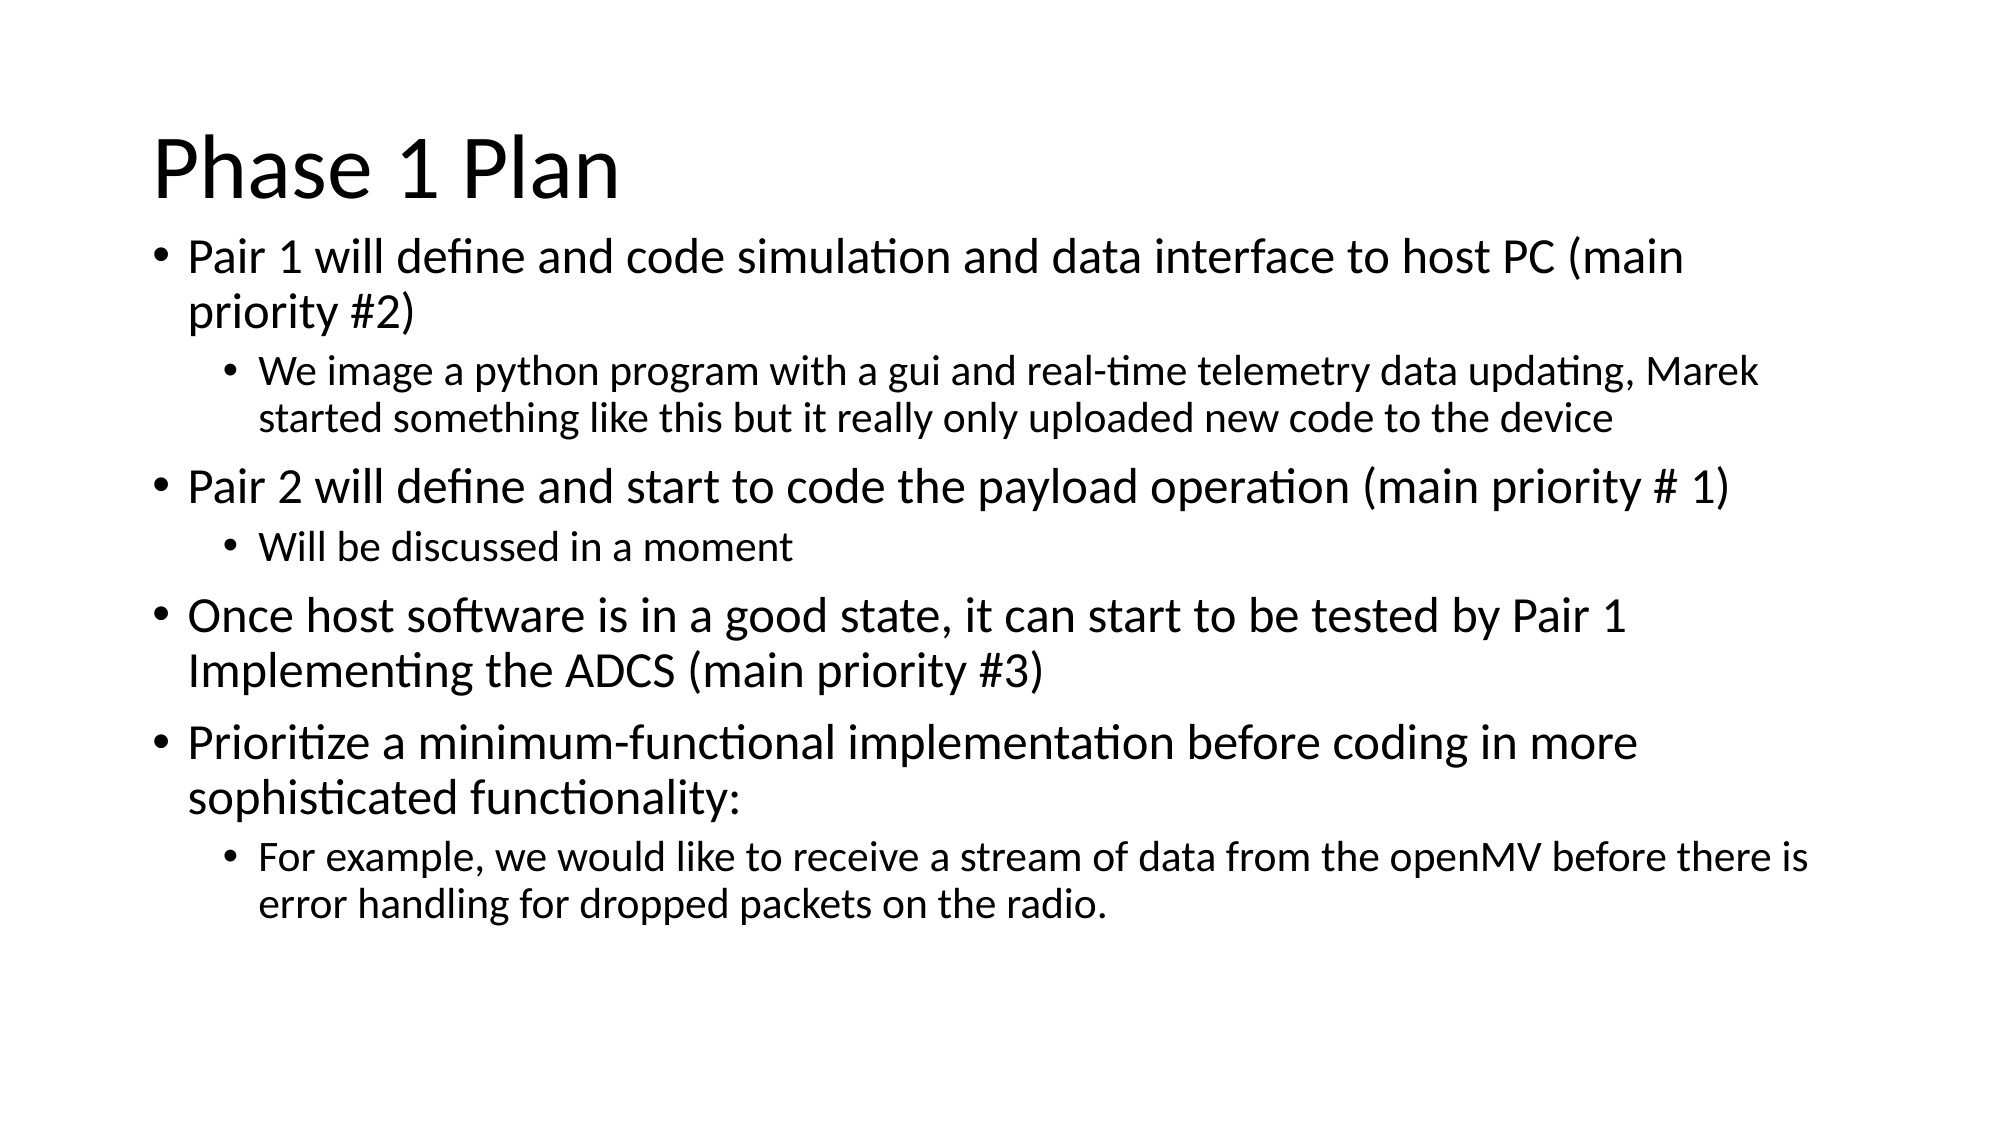

# Phase 1 Plan
Pair 1 will define and code simulation and data interface to host PC (main priority #2)
We image a python program with a gui and real-time telemetry data updating, Marek started something like this but it really only uploaded new code to the device
Pair 2 will define and start to code the payload operation (main priority # 1)
Will be discussed in a moment
Once host software is in a good state, it can start to be tested by Pair 1 Implementing the ADCS (main priority #3)
Prioritize a minimum-functional implementation before coding in more sophisticated functionality:
For example, we would like to receive a stream of data from the openMV before there is error handling for dropped packets on the radio.